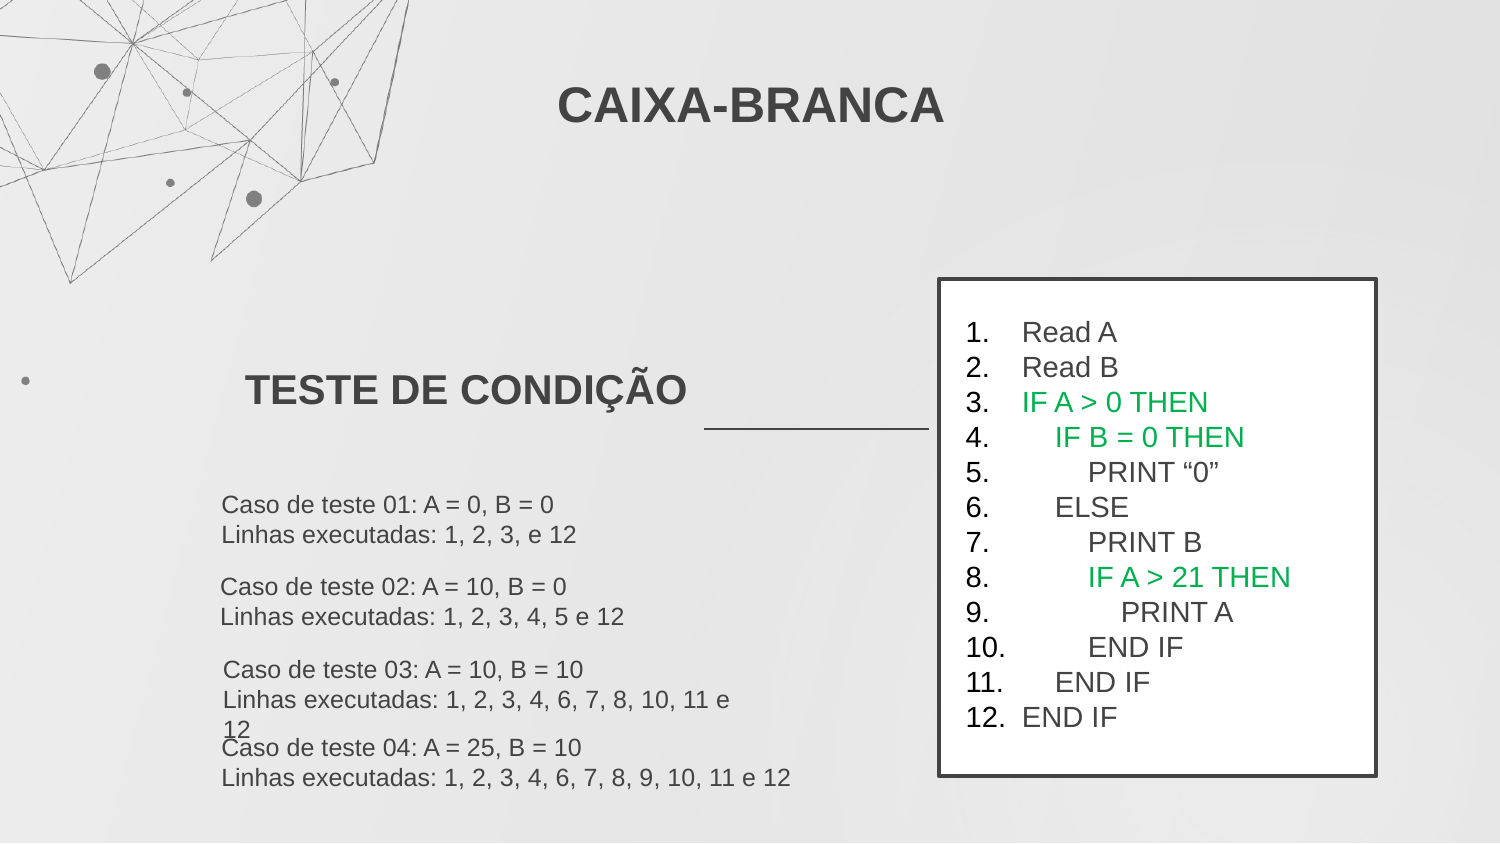

CAIXA-BRANCA
# TESTE DE CONDIÇÃO

Read A
Read B
IF A > 0 THEN
    IF B = 0 THEN
        PRINT “0”
    ELSE
        PRINT B
        IF A > 21 THEN
            PRINT A
        END IF
    END IF
END IF

Caso de teste 01: A = 0, B = 0
Linhas executadas: 1, 2, 3, e 12
Caso de teste 02: A = 10, B = 0
Linhas executadas: 1, 2, 3, 4, 5 e 12
Caso de teste 03: A = 10, B = 10
Linhas executadas: 1, 2, 3, 4, 6, 7, 8, 10, 11 e 12
Caso de teste 04: A = 25, B = 10
Linhas executadas: 1, 2, 3, 4, 6, 7, 8, 9, 10, 11 e 12